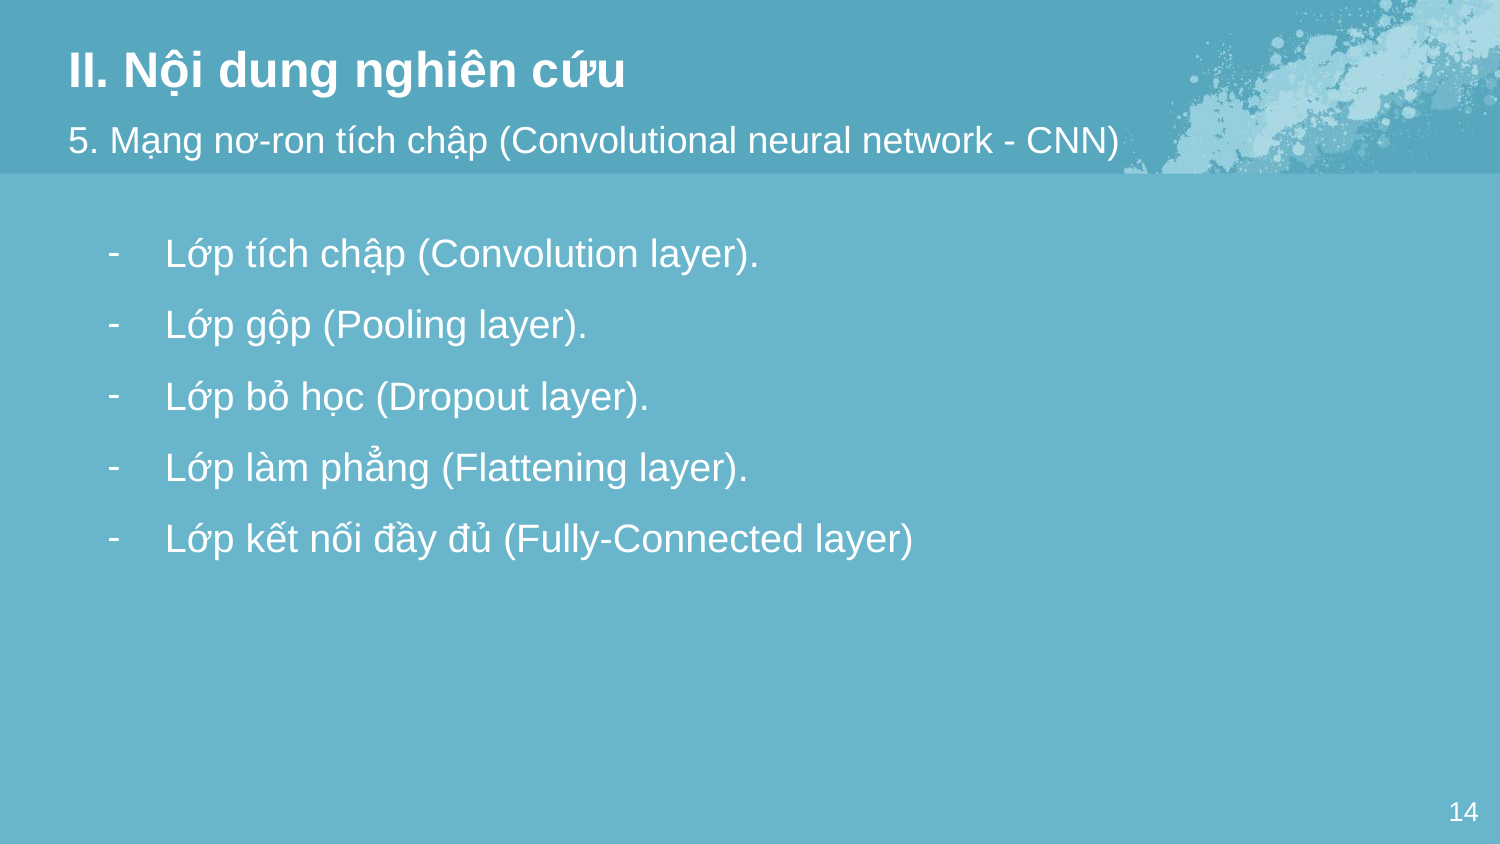

II. Nội dung nghiên cứu
5. Mạng nơ-ron tích chập (Convolutional neural network - CNN)
Lớp tích chập (Convolution layer).
Lớp gộp (Pooling layer).
Lớp bỏ học (Dropout layer).
Lớp làm phẳng (Flattening layer).
Lớp kết nối đầy đủ (Fully-Connected layer)
14